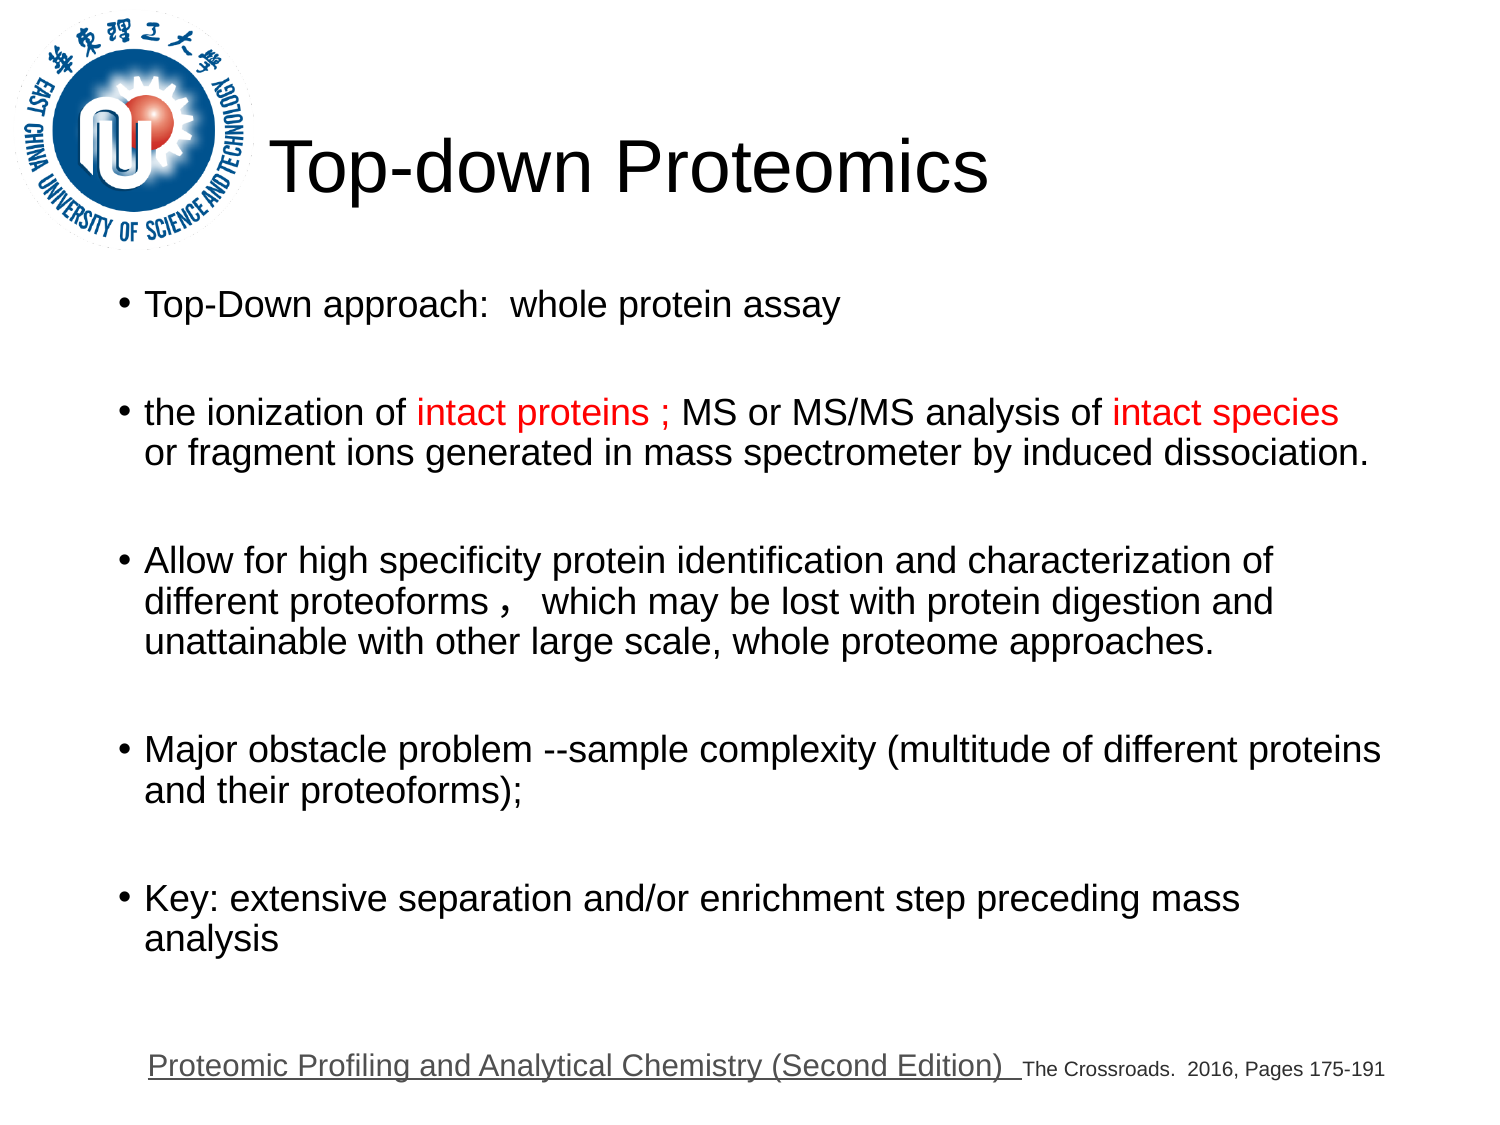

# Top-down Proteomics
Top-Down approach:  whole protein assay

the ionization of intact proteins ; MS or MS/MS analysis of intact species or fragment ions generated in mass spectrometer by induced dissociation.

Allow for high specificity protein identification and characterization of different proteoforms，which may be lost with protein digestion and unattainable with other large scale, whole proteome approaches.

Major obstacle problem --sample complexity (multitude of different proteins and their proteoforms);

Key: extensive separation and/or enrichment step preceding mass analysis
Proteomic Profiling and Analytical Chemistry (Second Edition)  The Crossroads.  2016, Pages 175-191